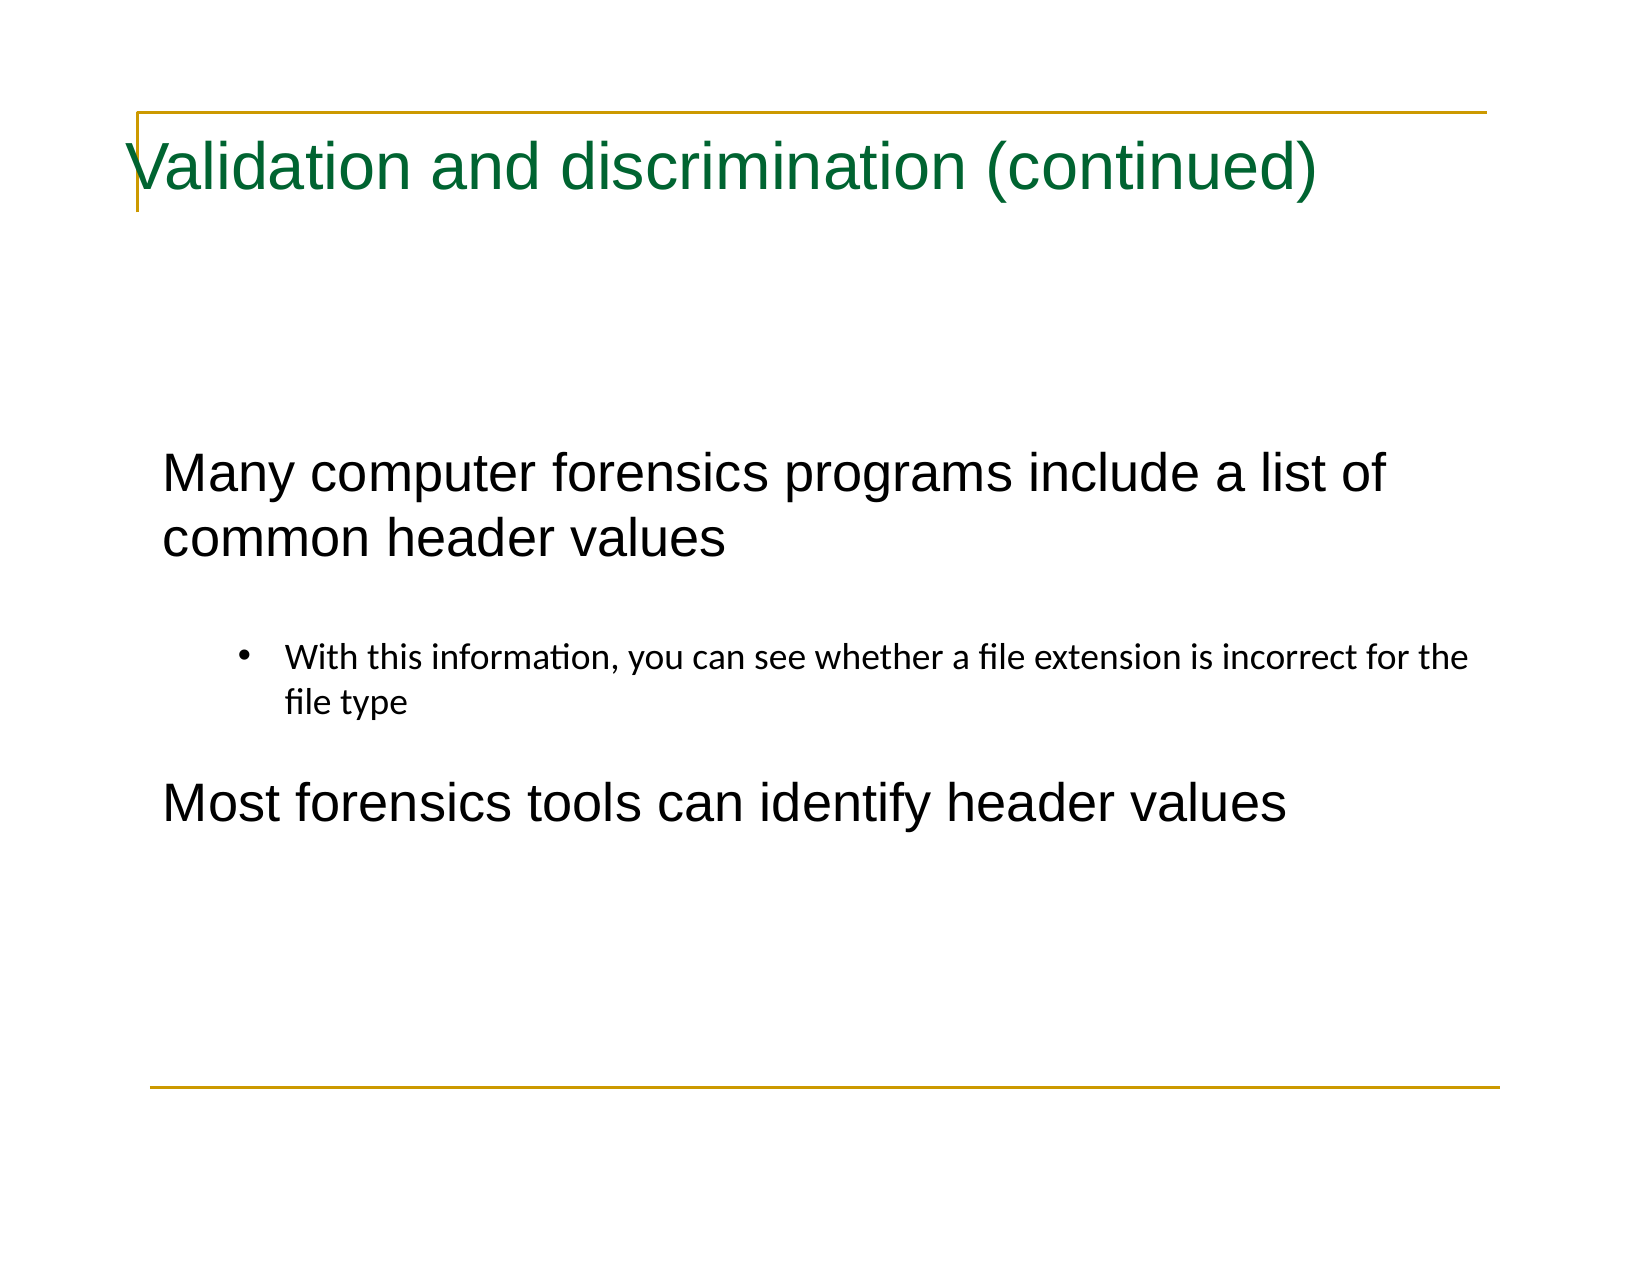

# Validation and discrimination (continued)
Many computer forensics programs include a list of common header values

With this information, you can see whether a file extension is incorrect for the file type

Most forensics tools can identify header values